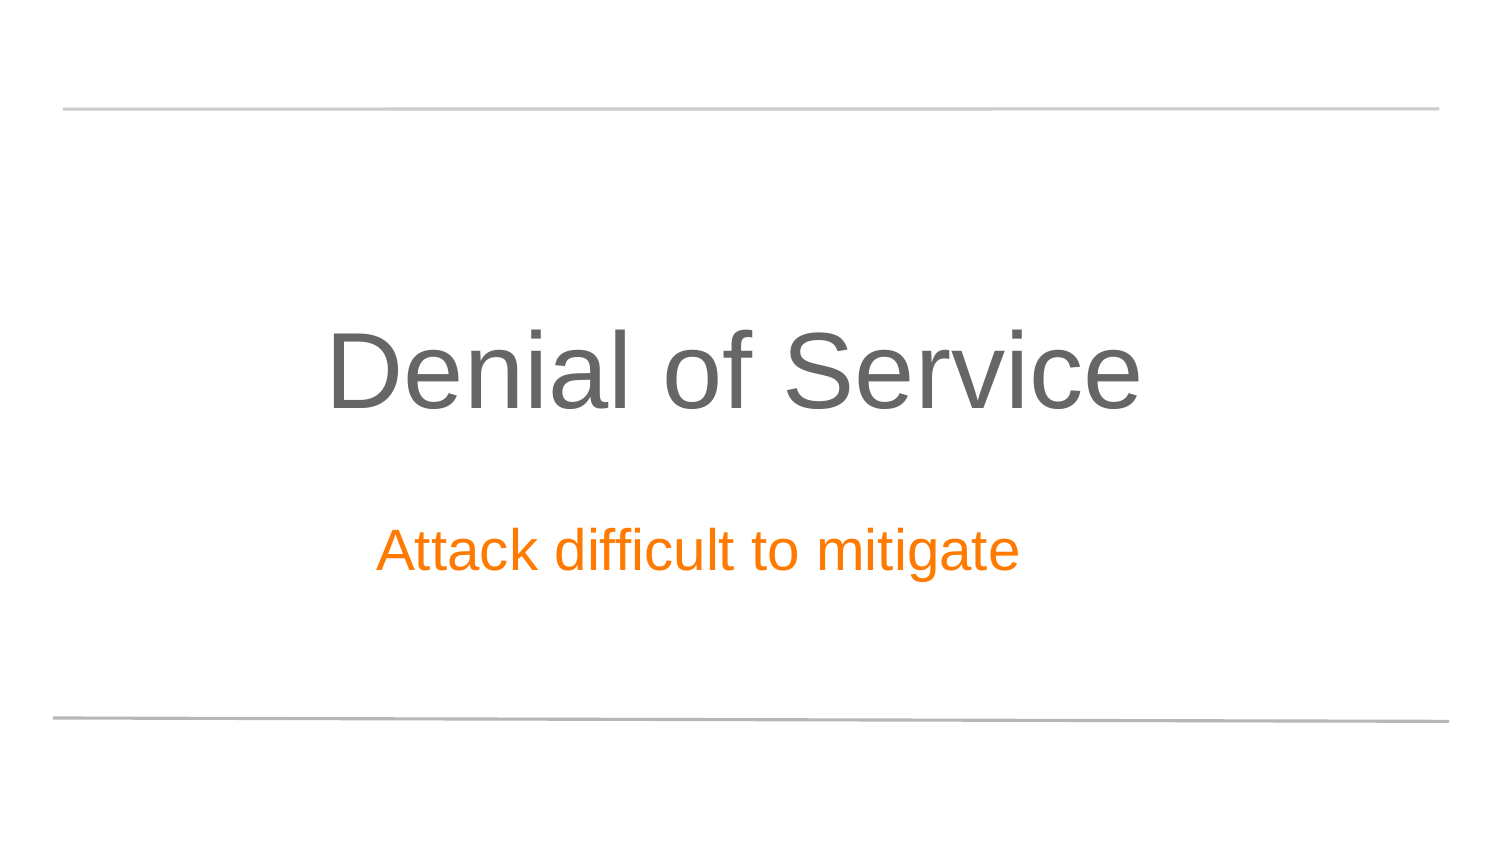

# Denial of Service
Attack difficult to mitigate